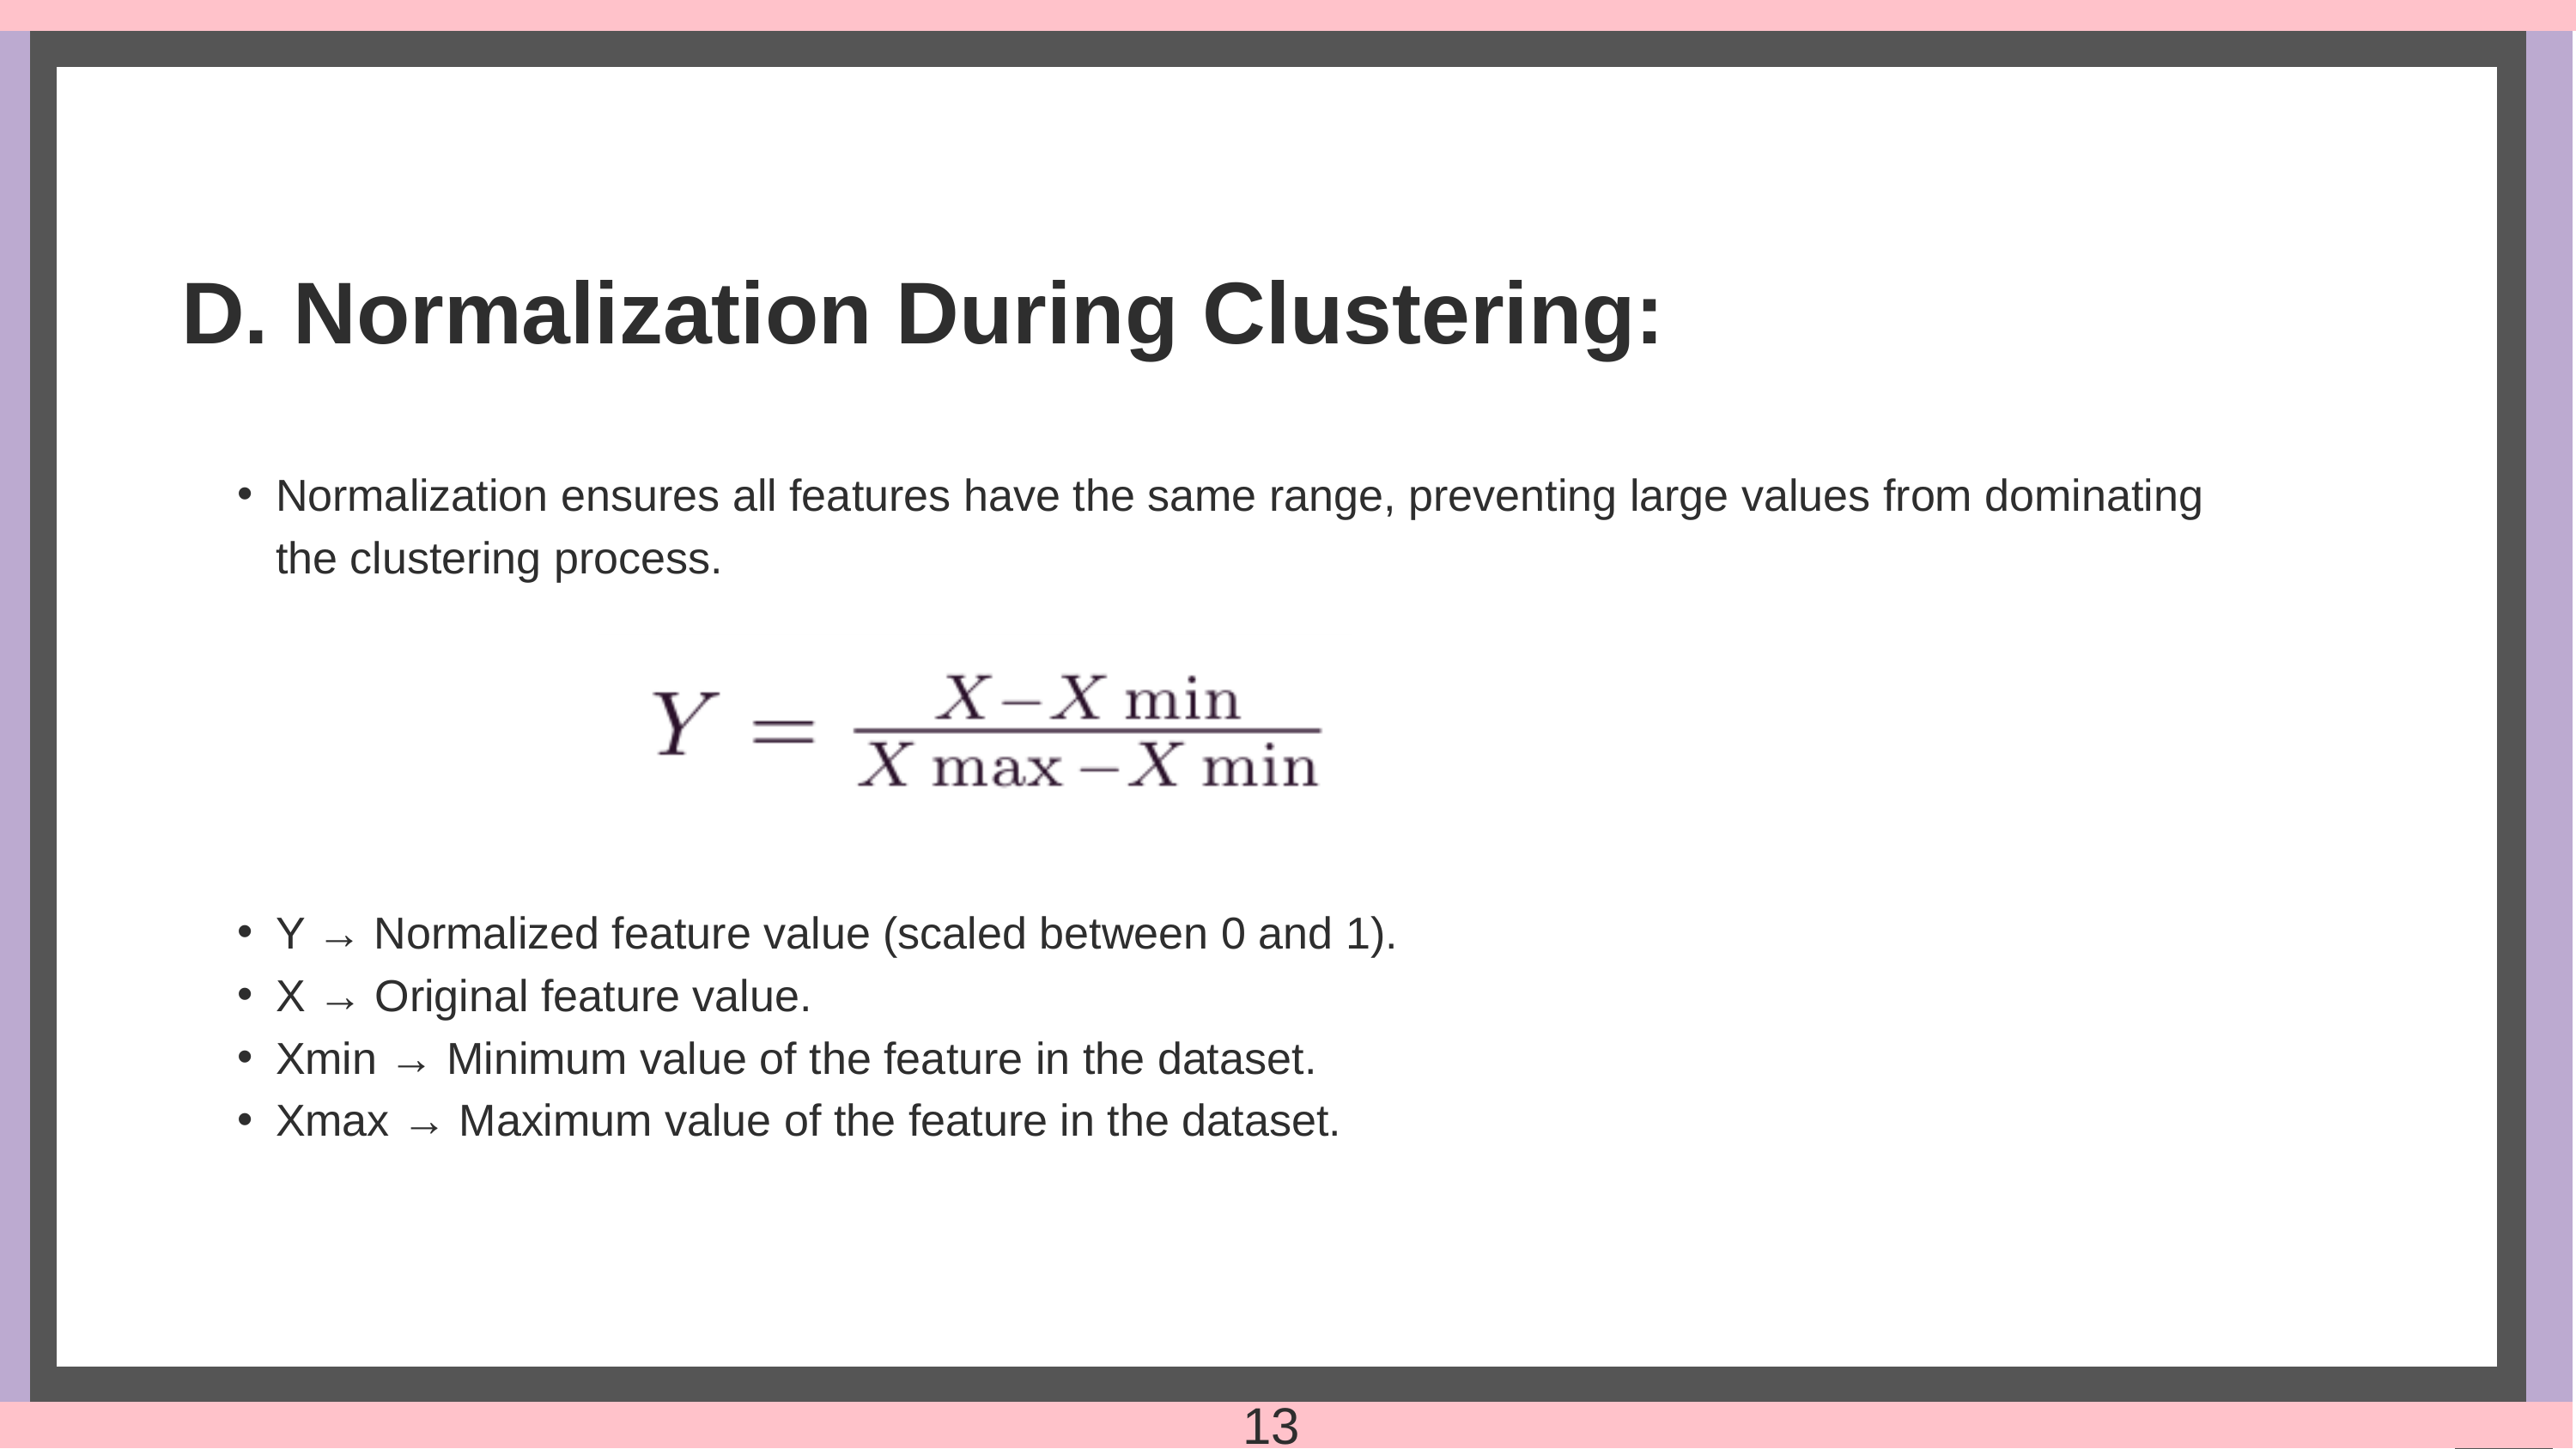

D. Normalization During Clustering:
Normalization ensures all features have the same range, preventing large values from dominating the clustering process.

Y → Normalized feature value (scaled between 0 and 1).
X → Original feature value.
Xmin​ → Minimum value of the feature in the dataset.
Xmax​ → Maximum value of the feature in the dataset.

13